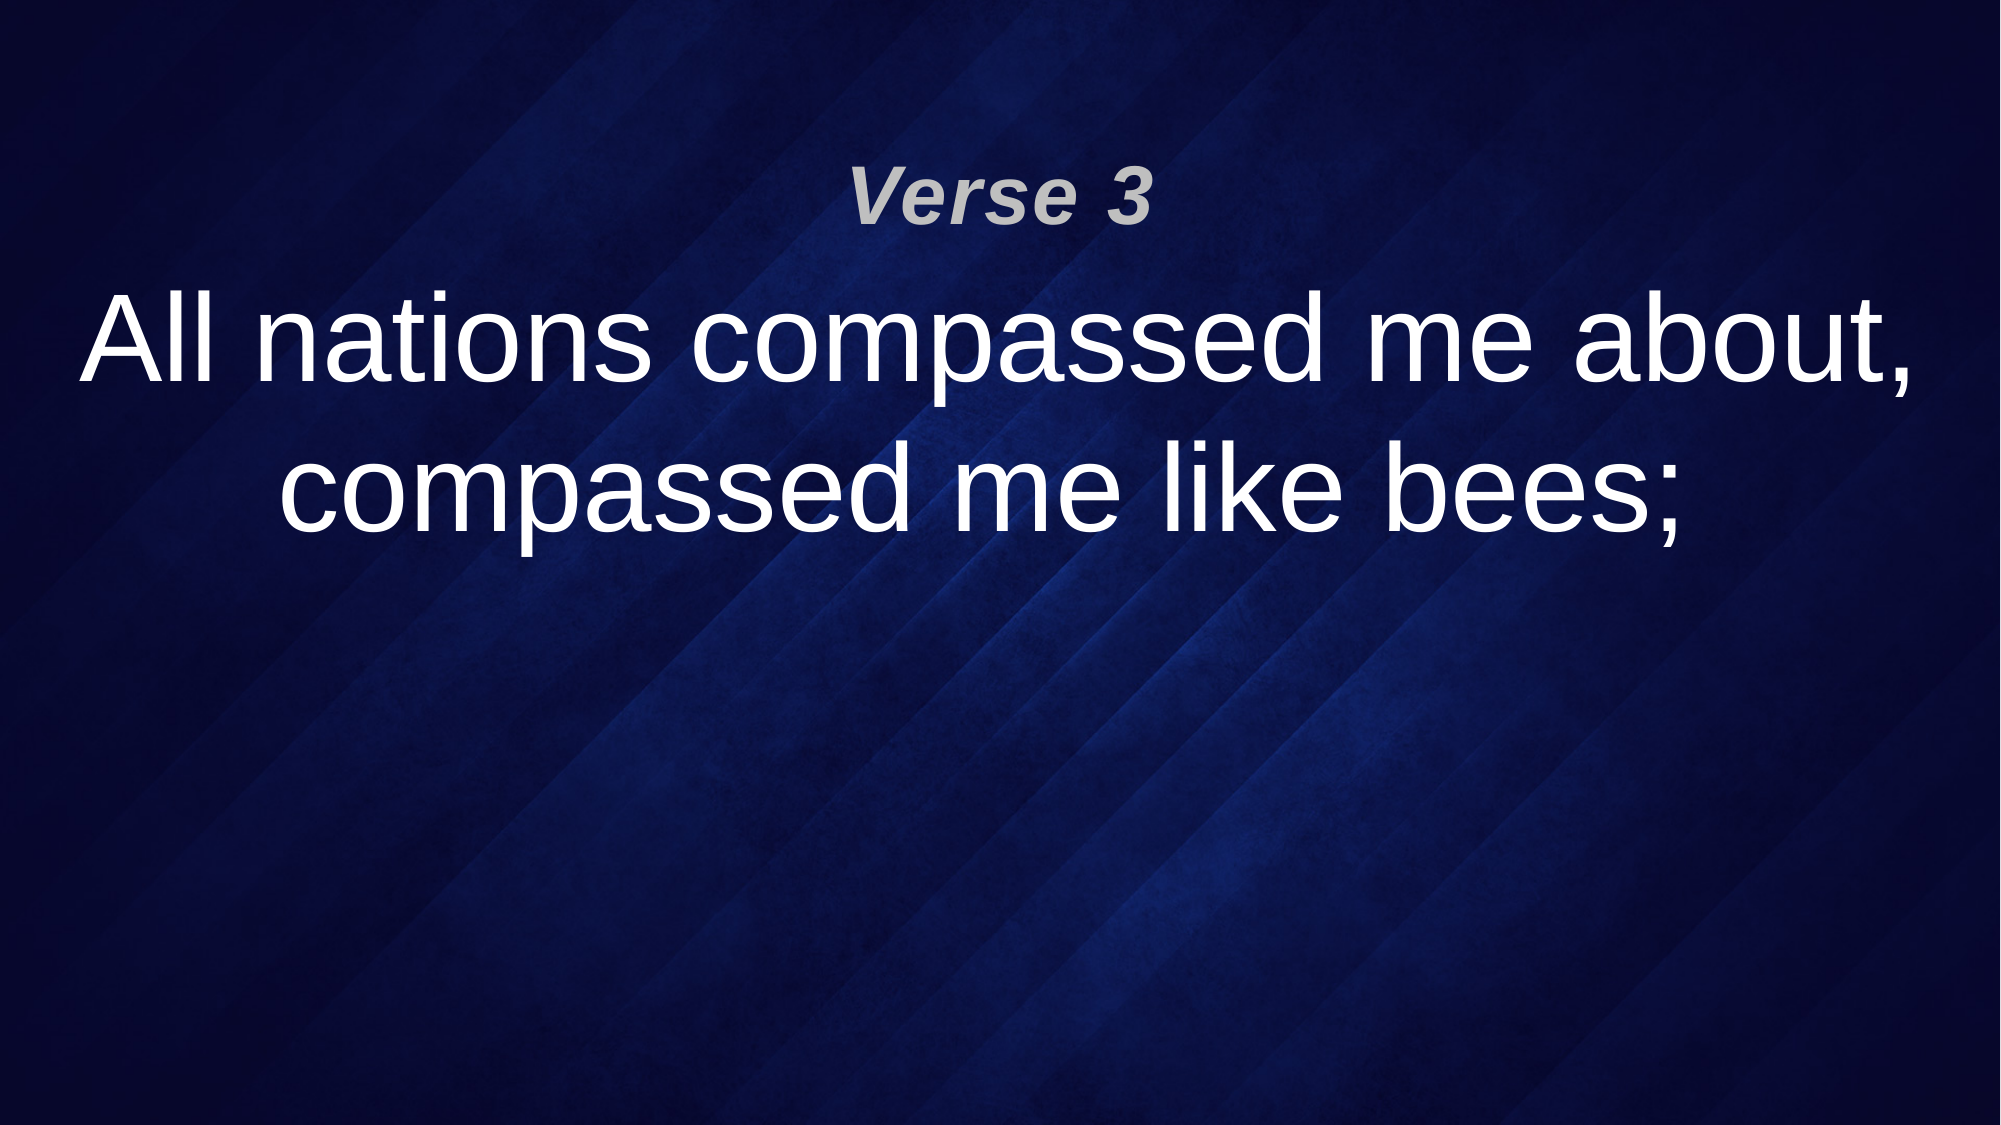

Verse 3
# All nations compassed me about, compassed me like bees;